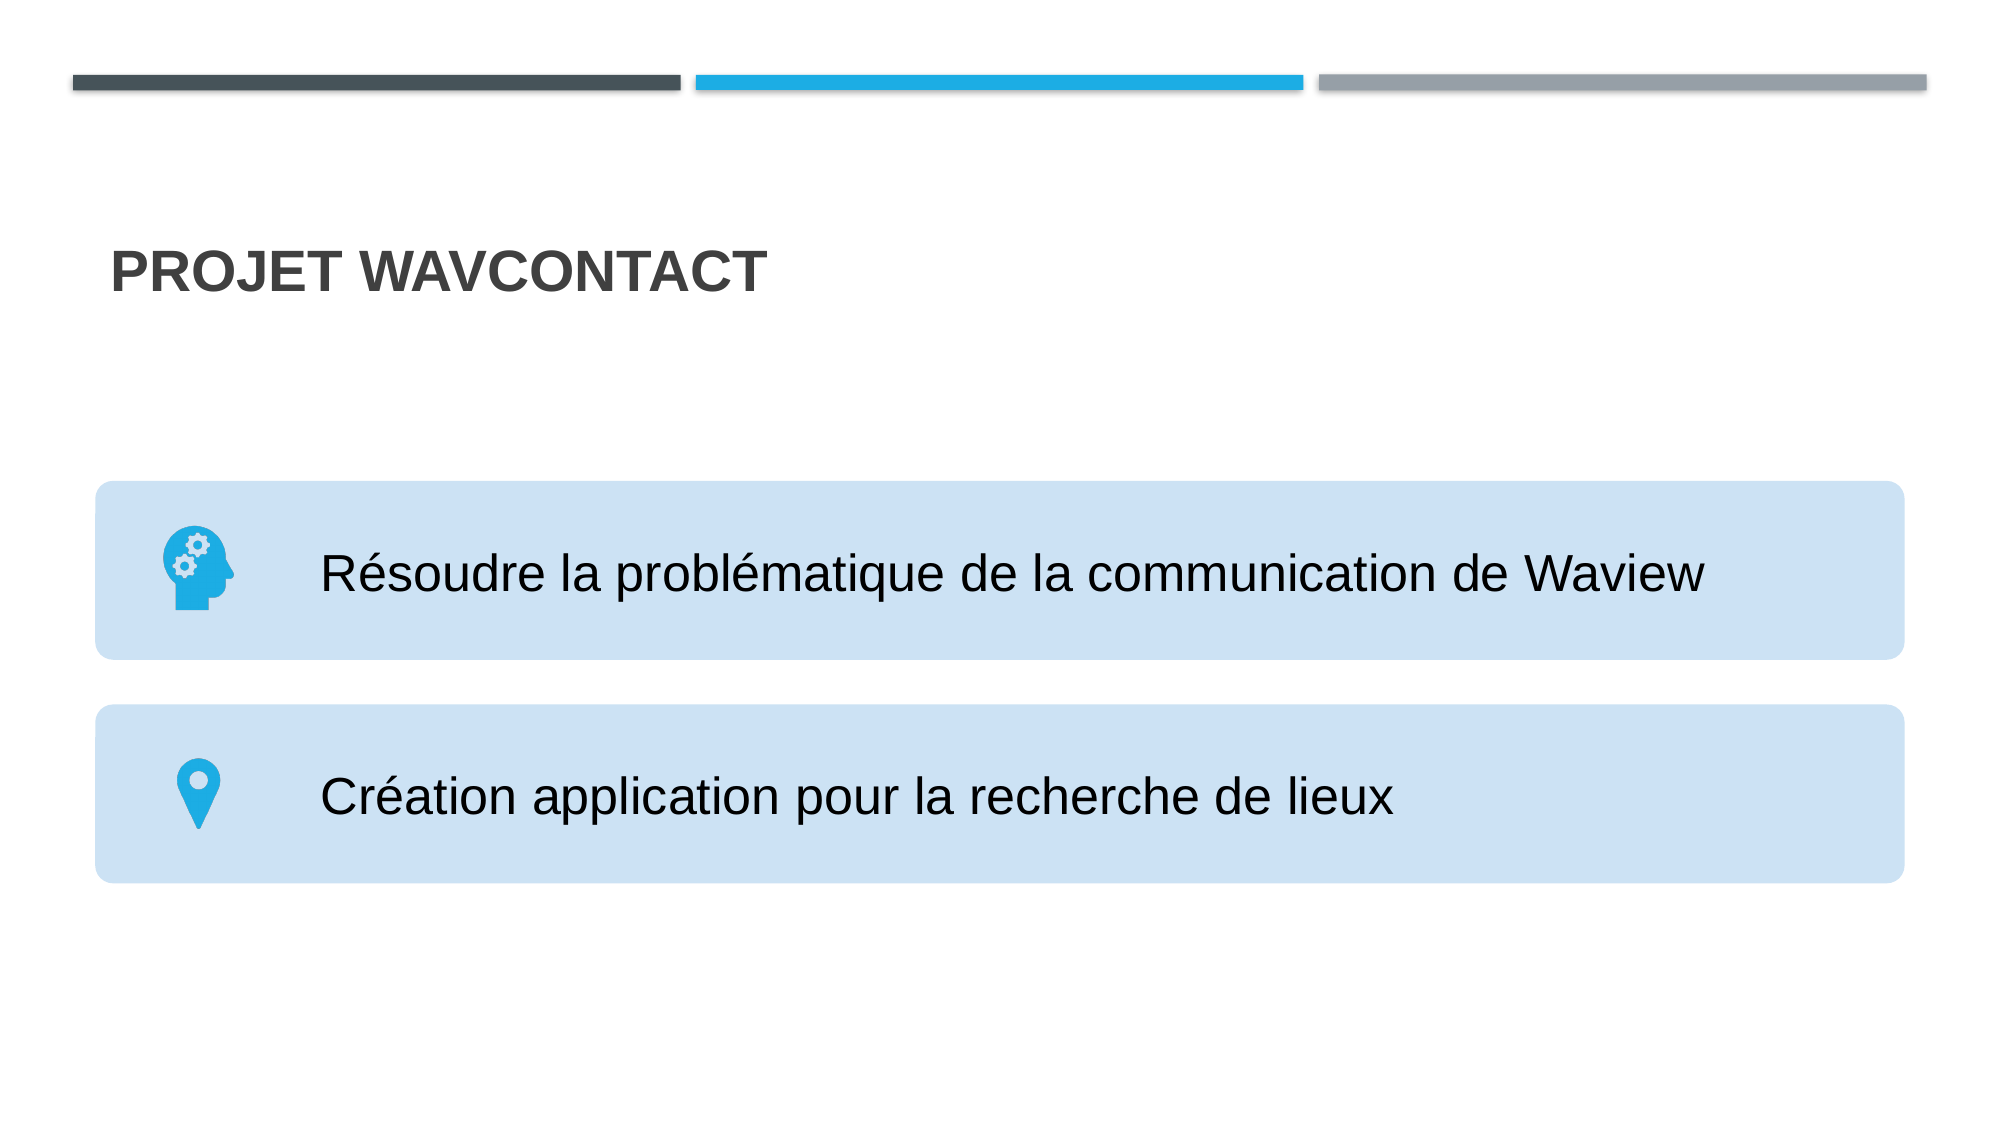

# Projet WavContact

Résoudre la problématique de la communication de Waview

Création application pour la recherche de lieux